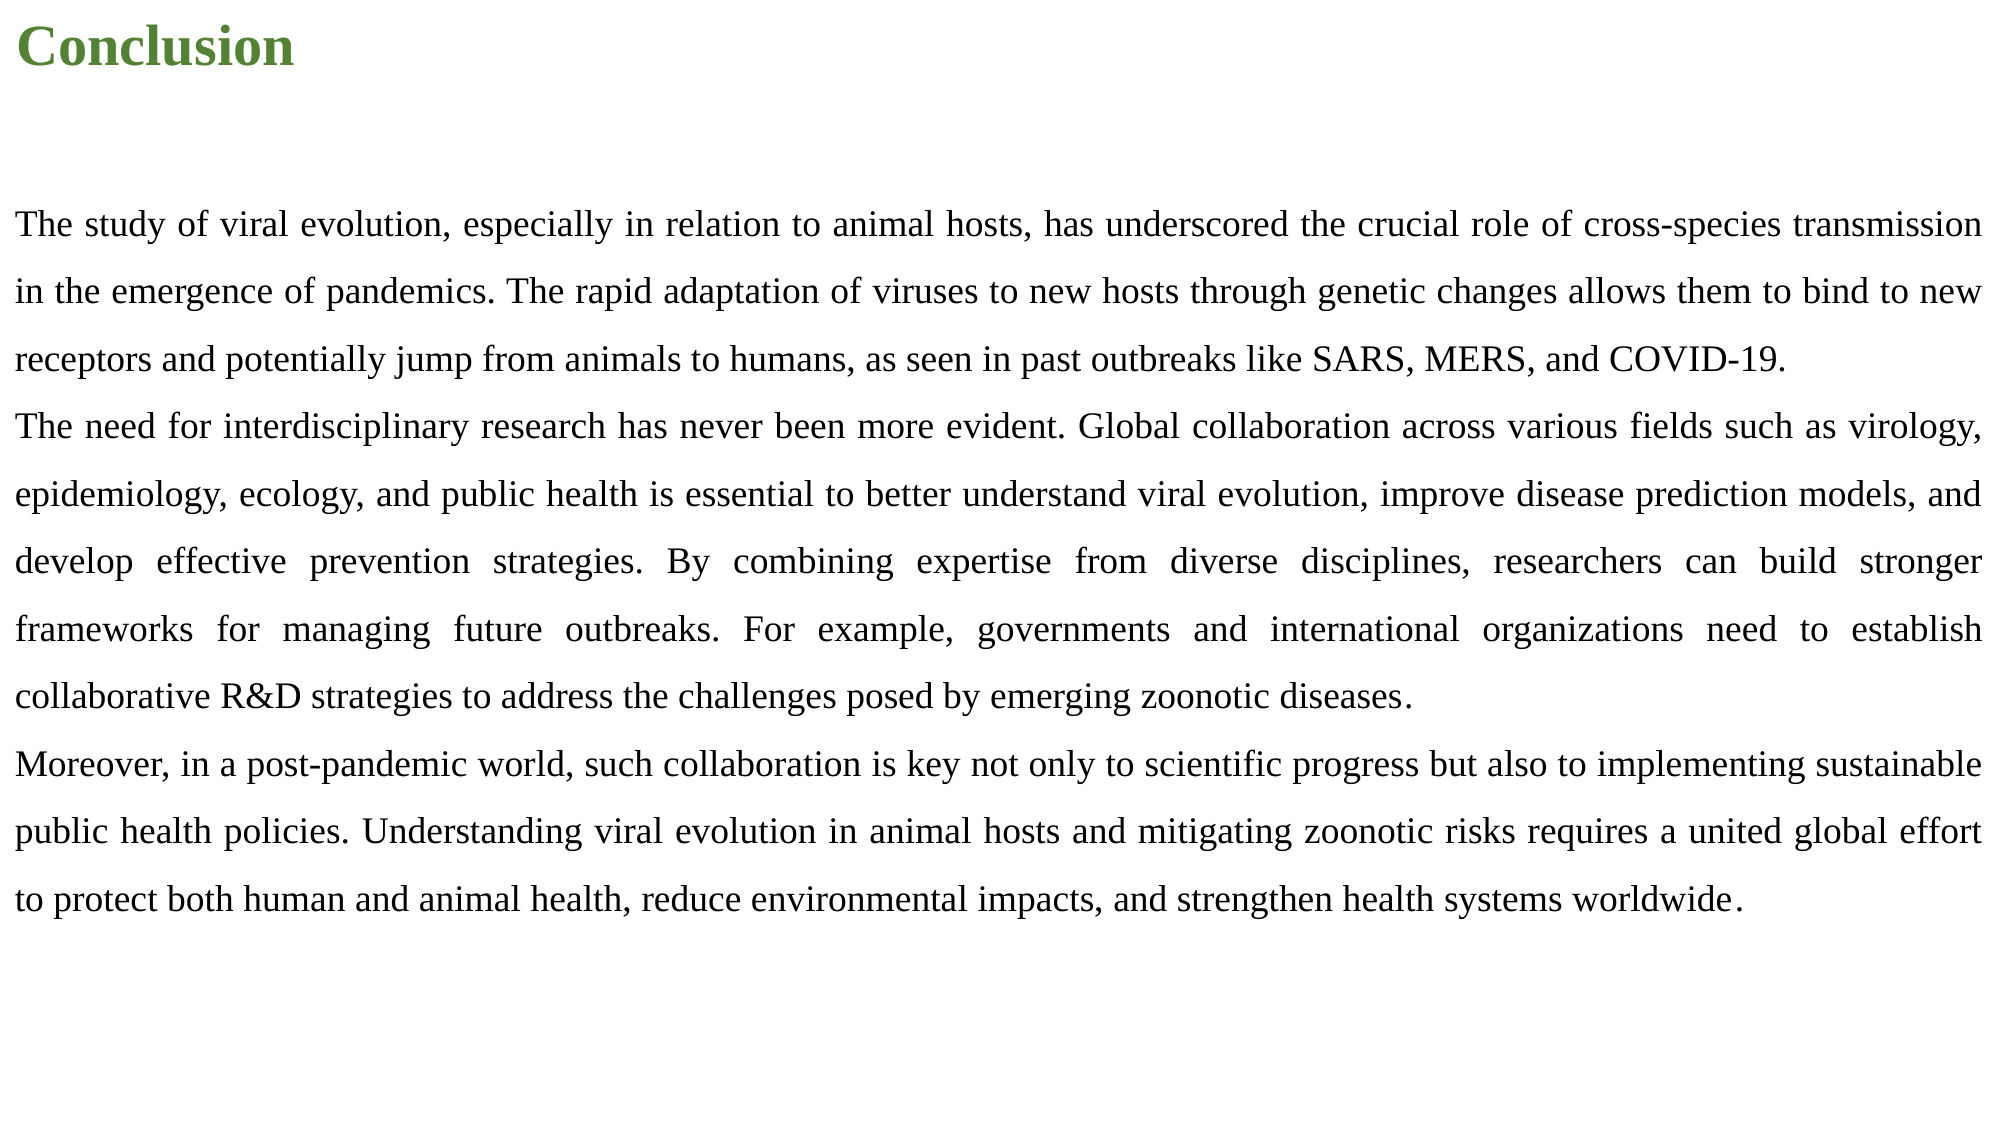

Conclusion
The study of viral evolution, especially in relation to animal hosts, has underscored the crucial role of cross-species transmission in the emergence of pandemics. The rapid adaptation of viruses to new hosts through genetic changes allows them to bind to new receptors and potentially jump from animals to humans, as seen in past outbreaks like SARS, MERS, and COVID-19.
The need for interdisciplinary research has never been more evident. Global collaboration across various fields such as virology, epidemiology, ecology, and public health is essential to better understand viral evolution, improve disease prediction models, and develop effective prevention strategies. By combining expertise from diverse disciplines, researchers can build stronger frameworks for managing future outbreaks. For example, governments and international organizations need to establish collaborative R&D strategies to address the challenges posed by emerging zoonotic diseases​.
Moreover, in a post-pandemic world, such collaboration is key not only to scientific progress but also to implementing sustainable public health policies. Understanding viral evolution in animal hosts and mitigating zoonotic risks requires a united global effort to protect both human and animal health, reduce environmental impacts, and strengthen health systems worldwide​.